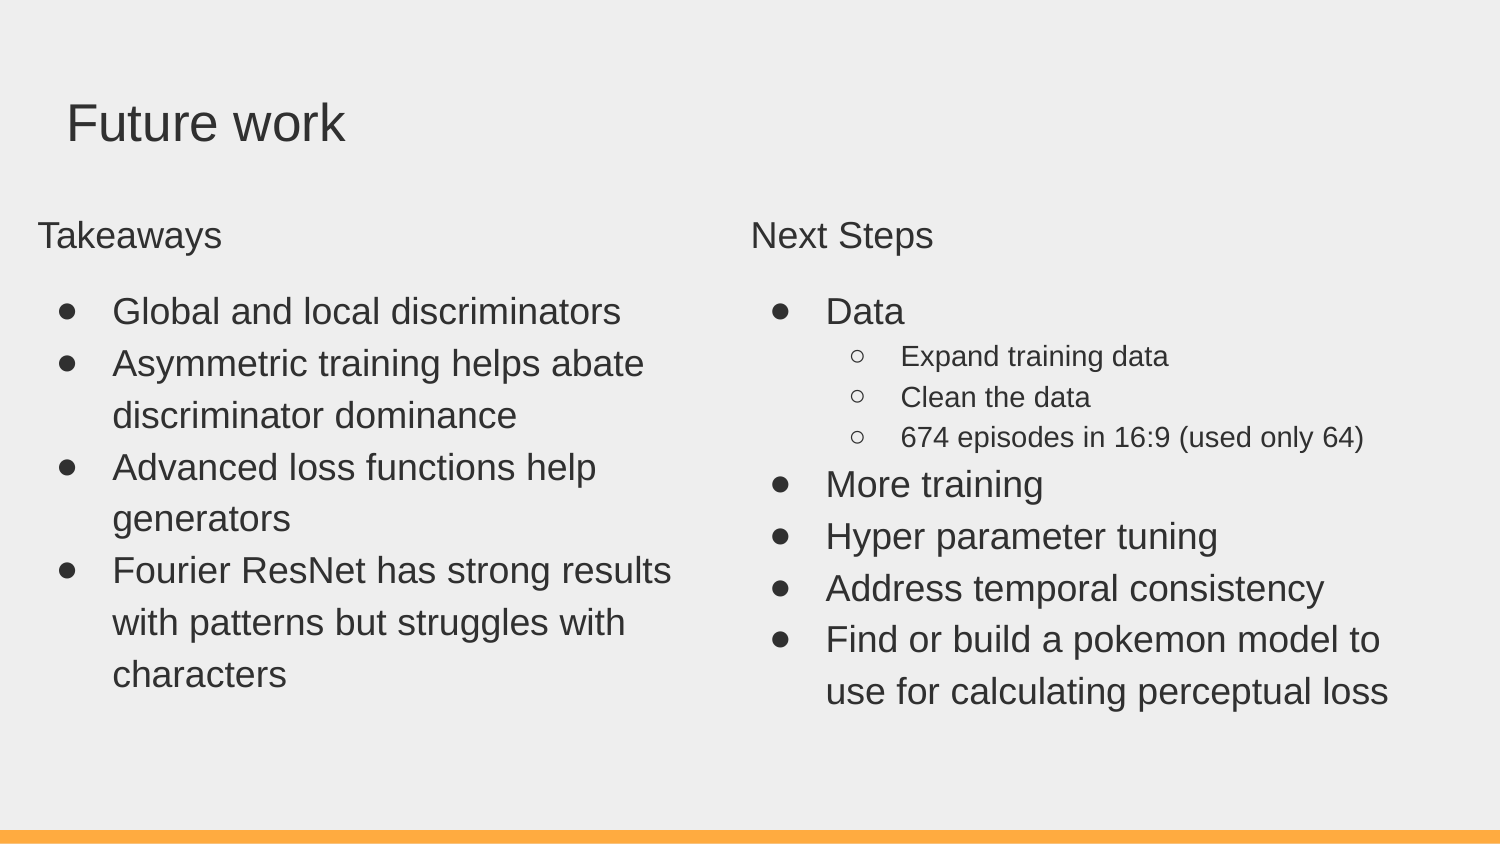

# Future work
Takeaways
Global and local discriminators
Asymmetric training helps abate discriminator dominance
Advanced loss functions help generators
Fourier ResNet has strong results with patterns but struggles with characters
Next Steps
Data
Expand training data
Clean the data
674 episodes in 16:9 (used only 64)
More training
Hyper parameter tuning
Address temporal consistency
Find or build a pokemon model to use for calculating perceptual loss